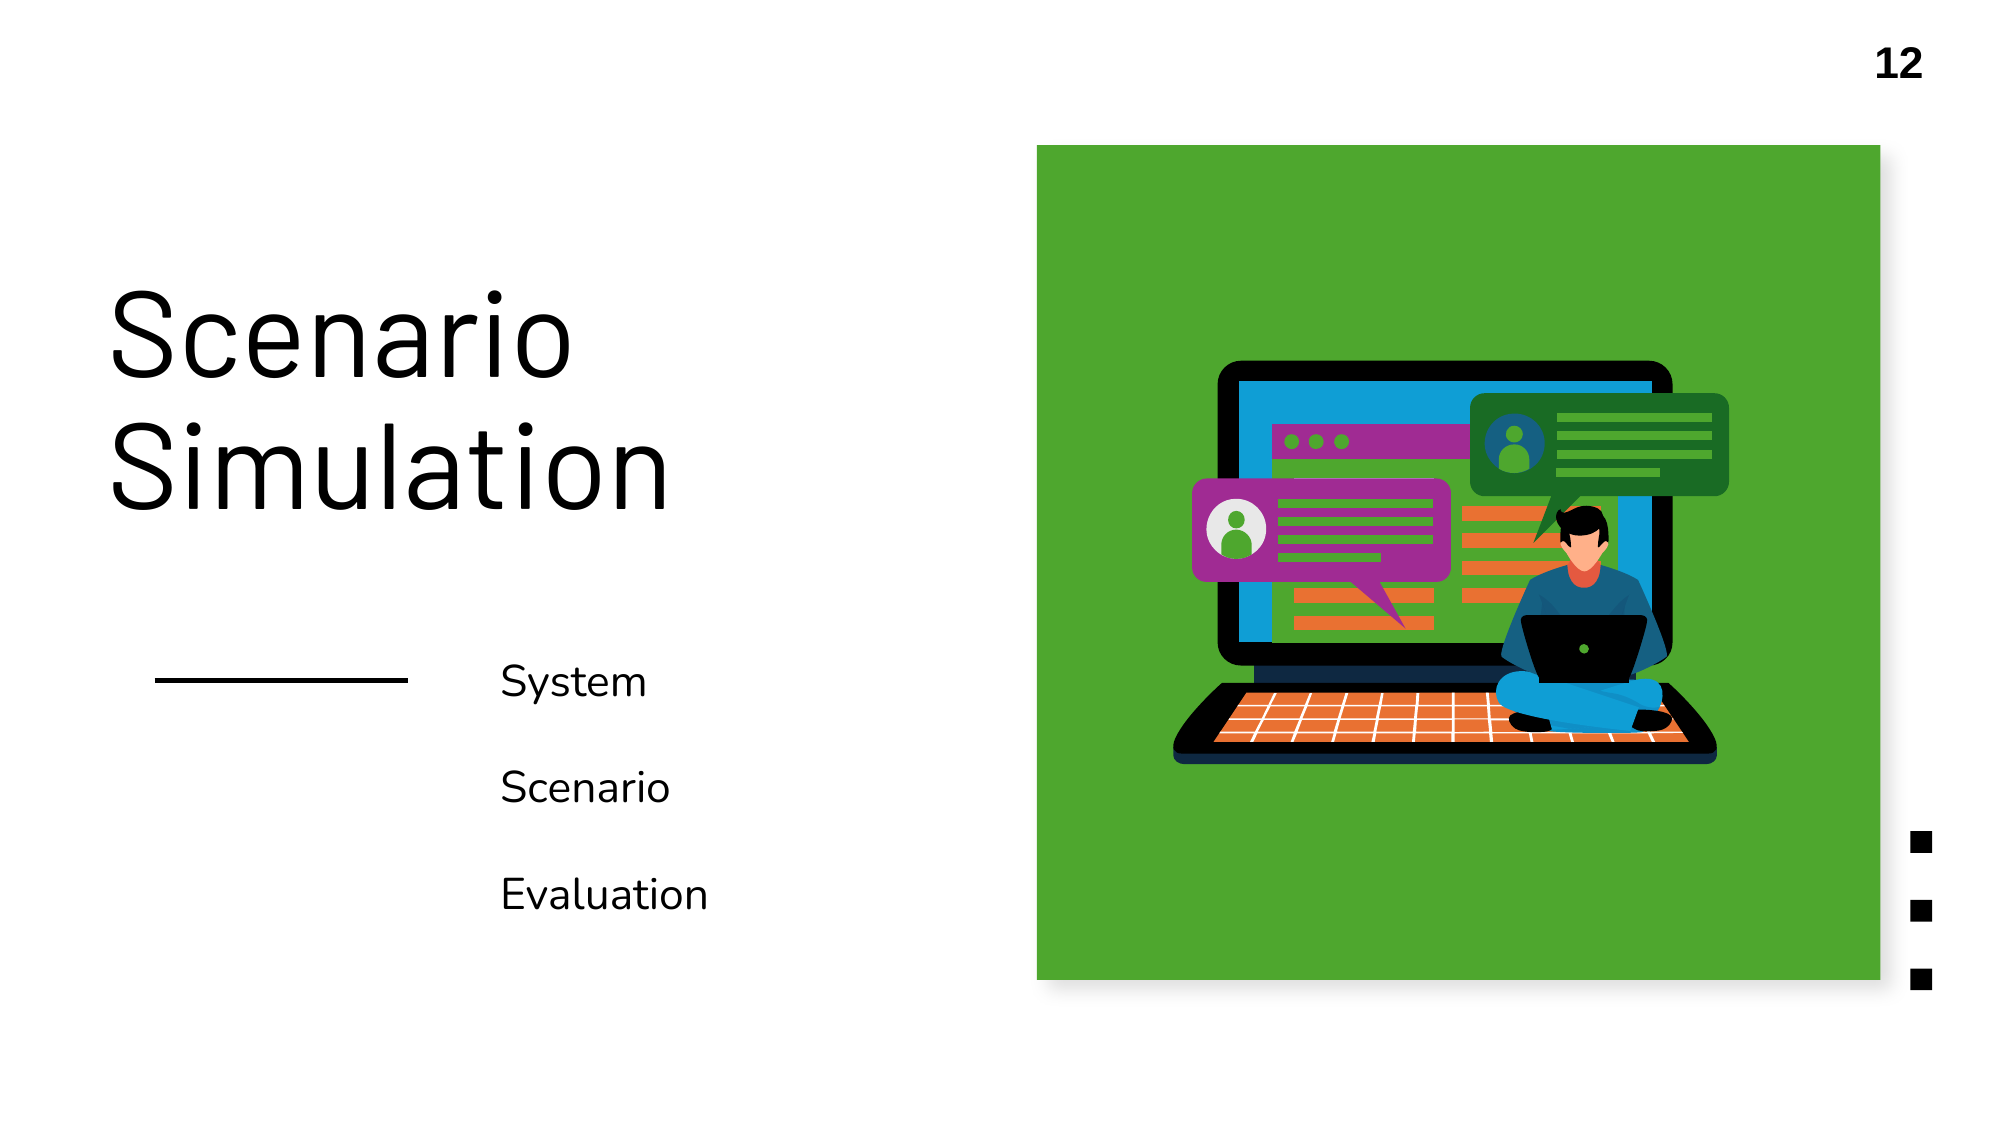

12

# Scenario Simulation

System
Scenario
Evaluation